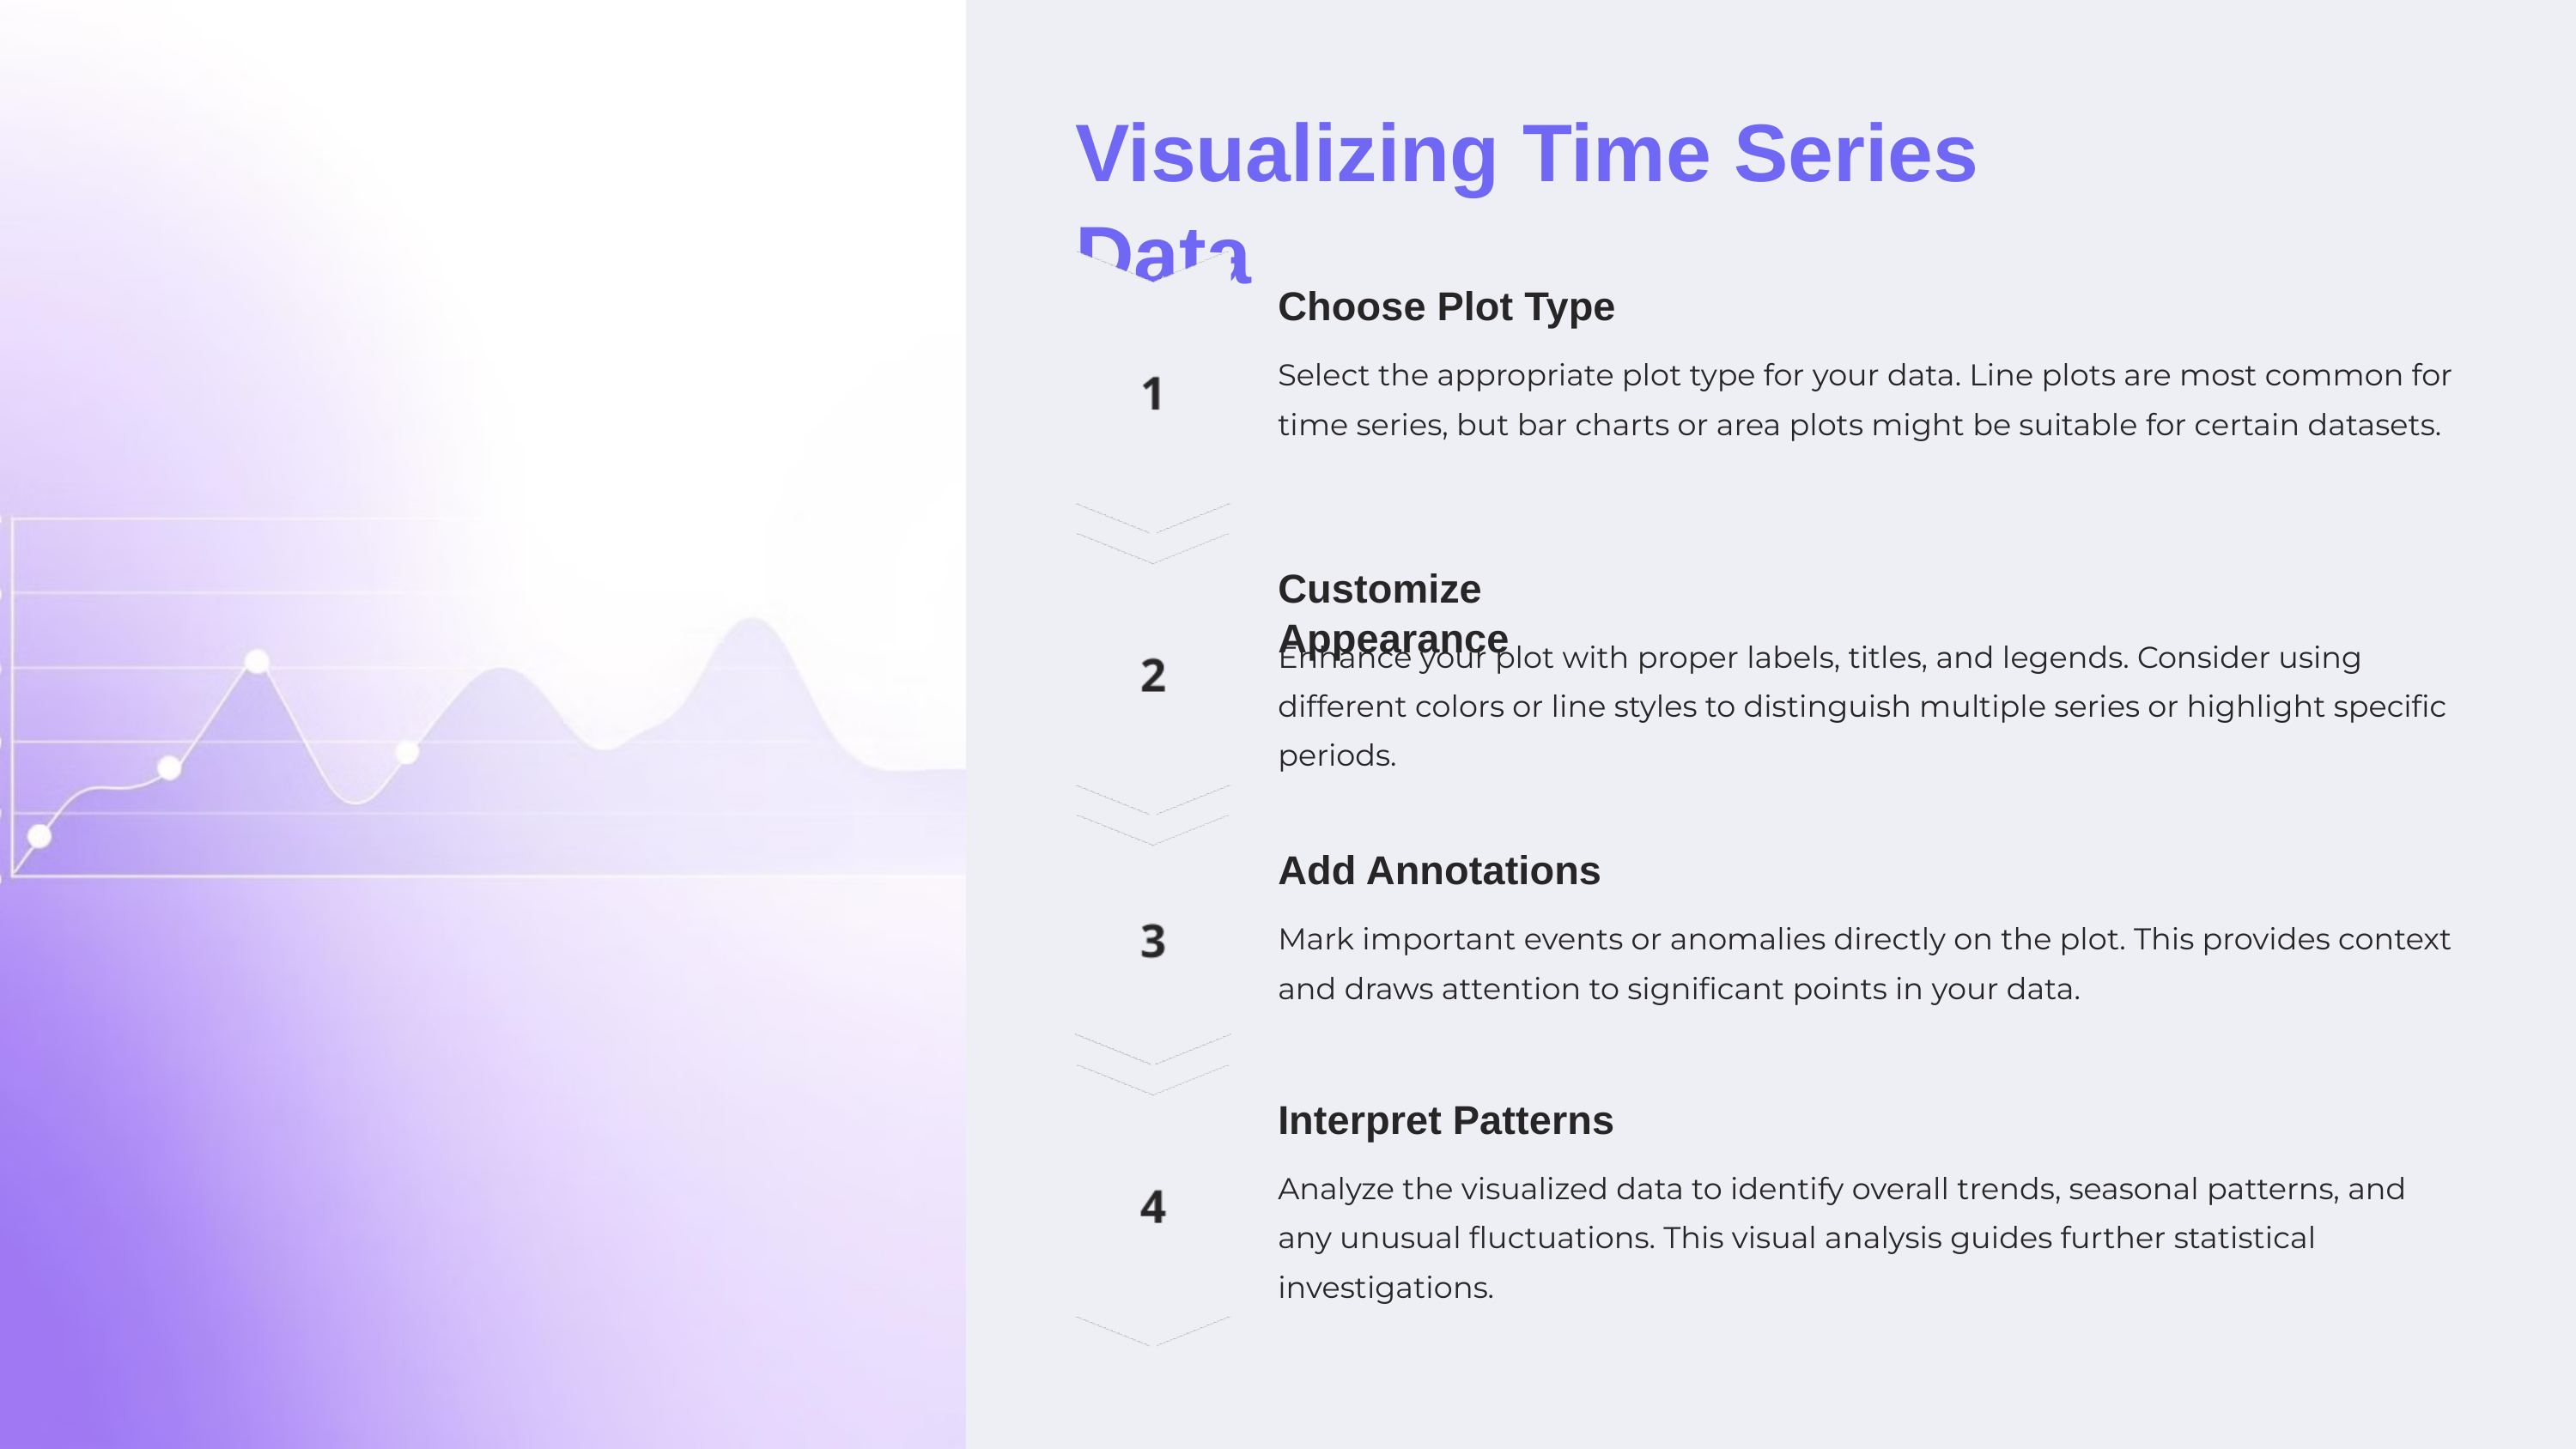

Visualizing Time Series Data

Choose Plot Type
Select the appropriate plot type for your data. Line plots are most common for time series, but bar charts or area plots might be suitable for certain datasets.

Customize Appearance
Enhance your plot with proper labels, titles, and legends. Consider using different colors or line styles to distinguish multiple series or highlight specific periods.

Add Annotations
Mark important events or anomalies directly on the plot. This provides context and draws attention to significant points in your data.

Interpret Patterns
Analyze the visualized data to identify overall trends, seasonal patterns, and any unusual fluctuations. This visual analysis guides further statistical investigations.